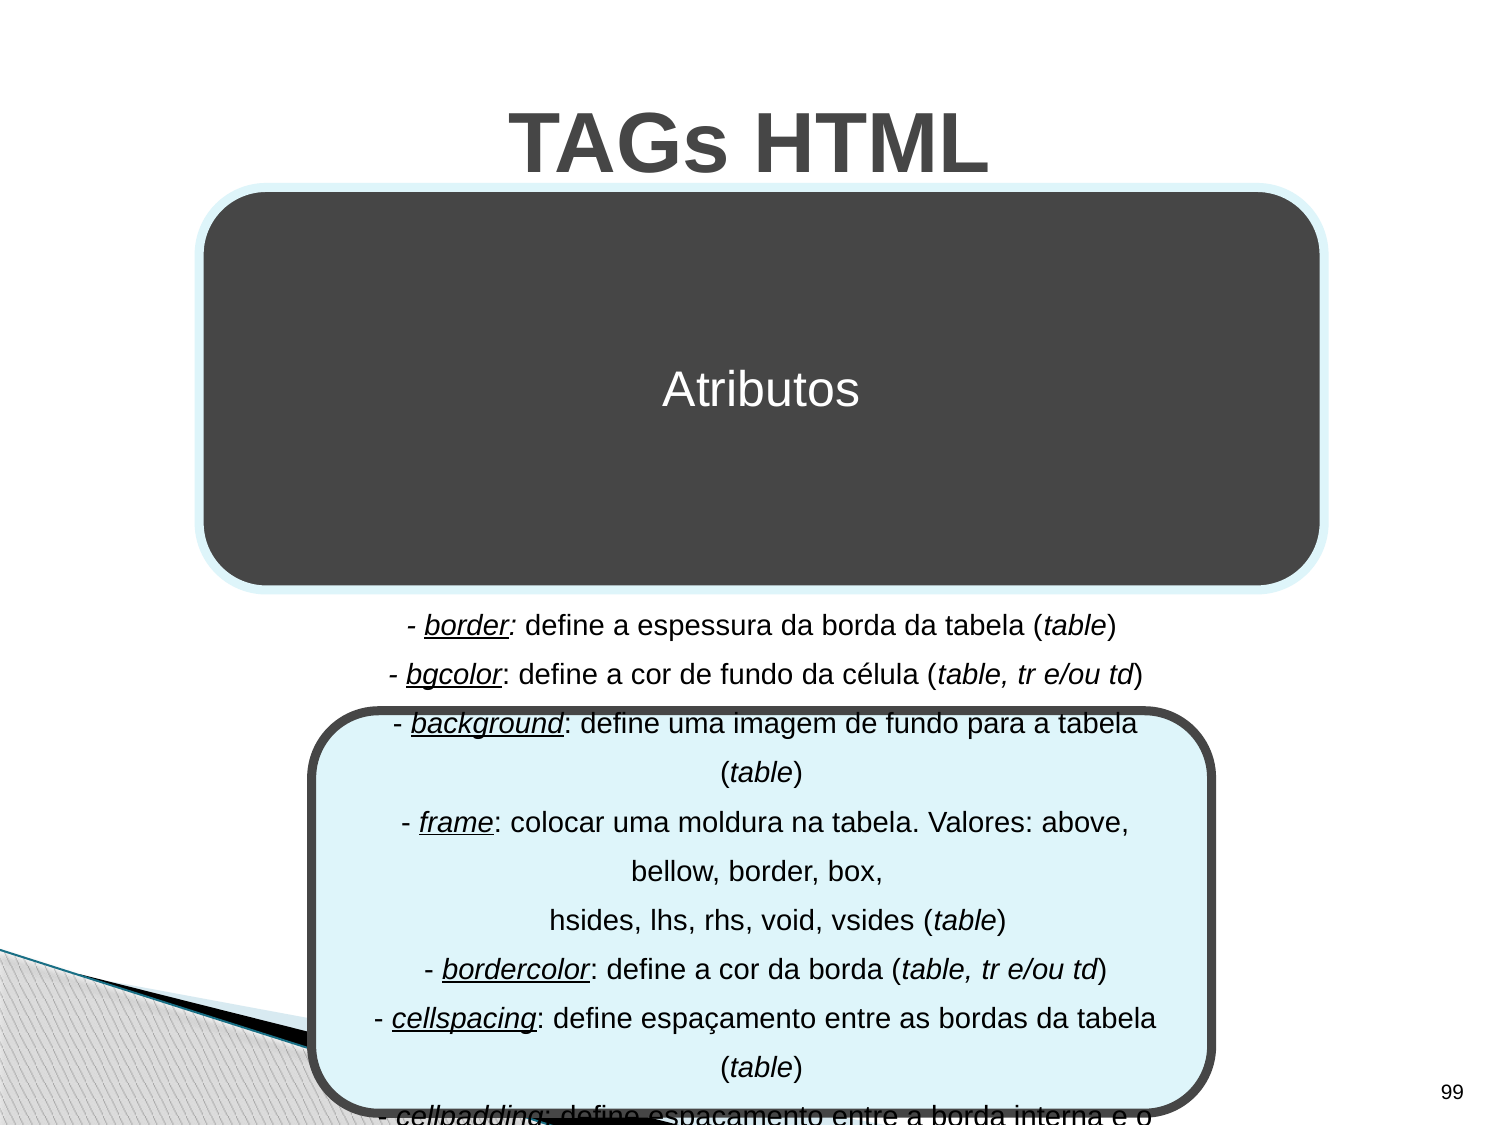

# TAGs HTML
Atributos
- border: define a espessura da borda da tabela (table)
 - bgcolor: define a cor de fundo da célula (table, tr e/ou td)
 - background: define uma imagem de fundo para a tabela (table)
 - frame: colocar uma moldura na tabela. Valores: above, bellow, border, box,
    hsides, lhs, rhs, void, vsides (table)
 - bordercolor: define a cor da borda (table, tr e/ou td)
 - cellspacing: define espaçamento entre as bordas da tabela (table)

99